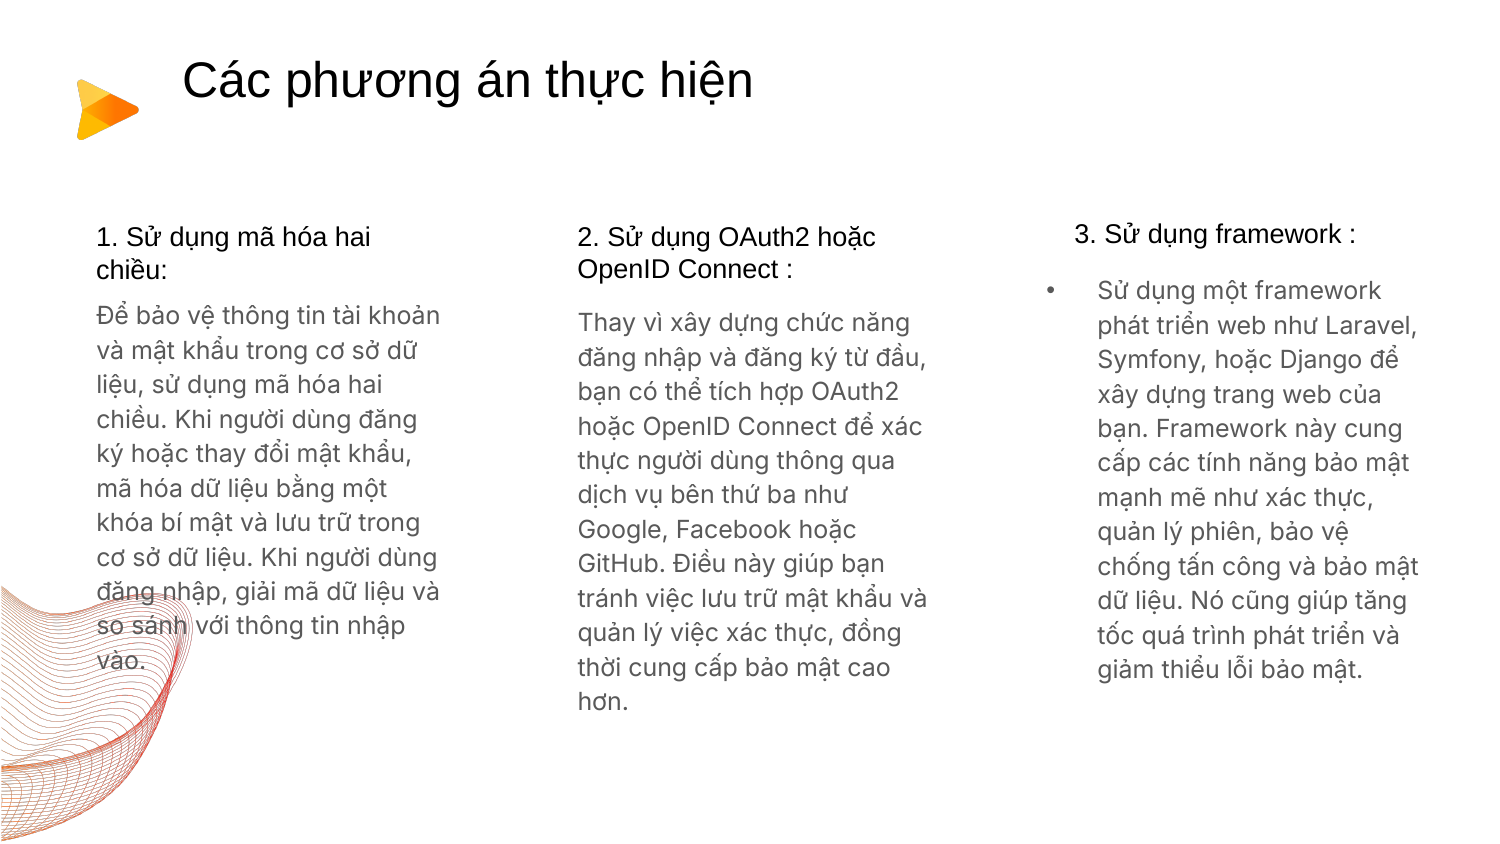

# Các phương án thực hiện
3. Sử dụng framework :
1. Sử dụng mã hóa hai chiều:

2. Sử dụng OAuth2 hoặc OpenID Connect :
Sử dụng một framework phát triển web như Laravel, Symfony, hoặc Django để xây dựng trang web của bạn. Framework này cung cấp các tính năng bảo mật mạnh mẽ như xác thực, quản lý phiên, bảo vệ chống tấn công và bảo mật dữ liệu. Nó cũng giúp tăng tốc quá trình phát triển và giảm thiểu lỗi bảo mật.
Để bảo vệ thông tin tài khoản và mật khẩu trong cơ sở dữ liệu, sử dụng mã hóa hai chiều. Khi người dùng đăng ký hoặc thay đổi mật khẩu, mã hóa dữ liệu bằng một khóa bí mật và lưu trữ trong cơ sở dữ liệu. Khi người dùng đăng nhập, giải mã dữ liệu và so sánh với thông tin nhập vào.

Thay vì xây dựng chức năng đăng nhập và đăng ký từ đầu, bạn có thể tích hợp OAuth2 hoặc OpenID Connect để xác thực người dùng thông qua dịch vụ bên thứ ba như Google, Facebook hoặc GitHub. Điều này giúp bạn tránh việc lưu trữ mật khẩu và quản lý việc xác thực, đồng thời cung cấp bảo mật cao hơn.